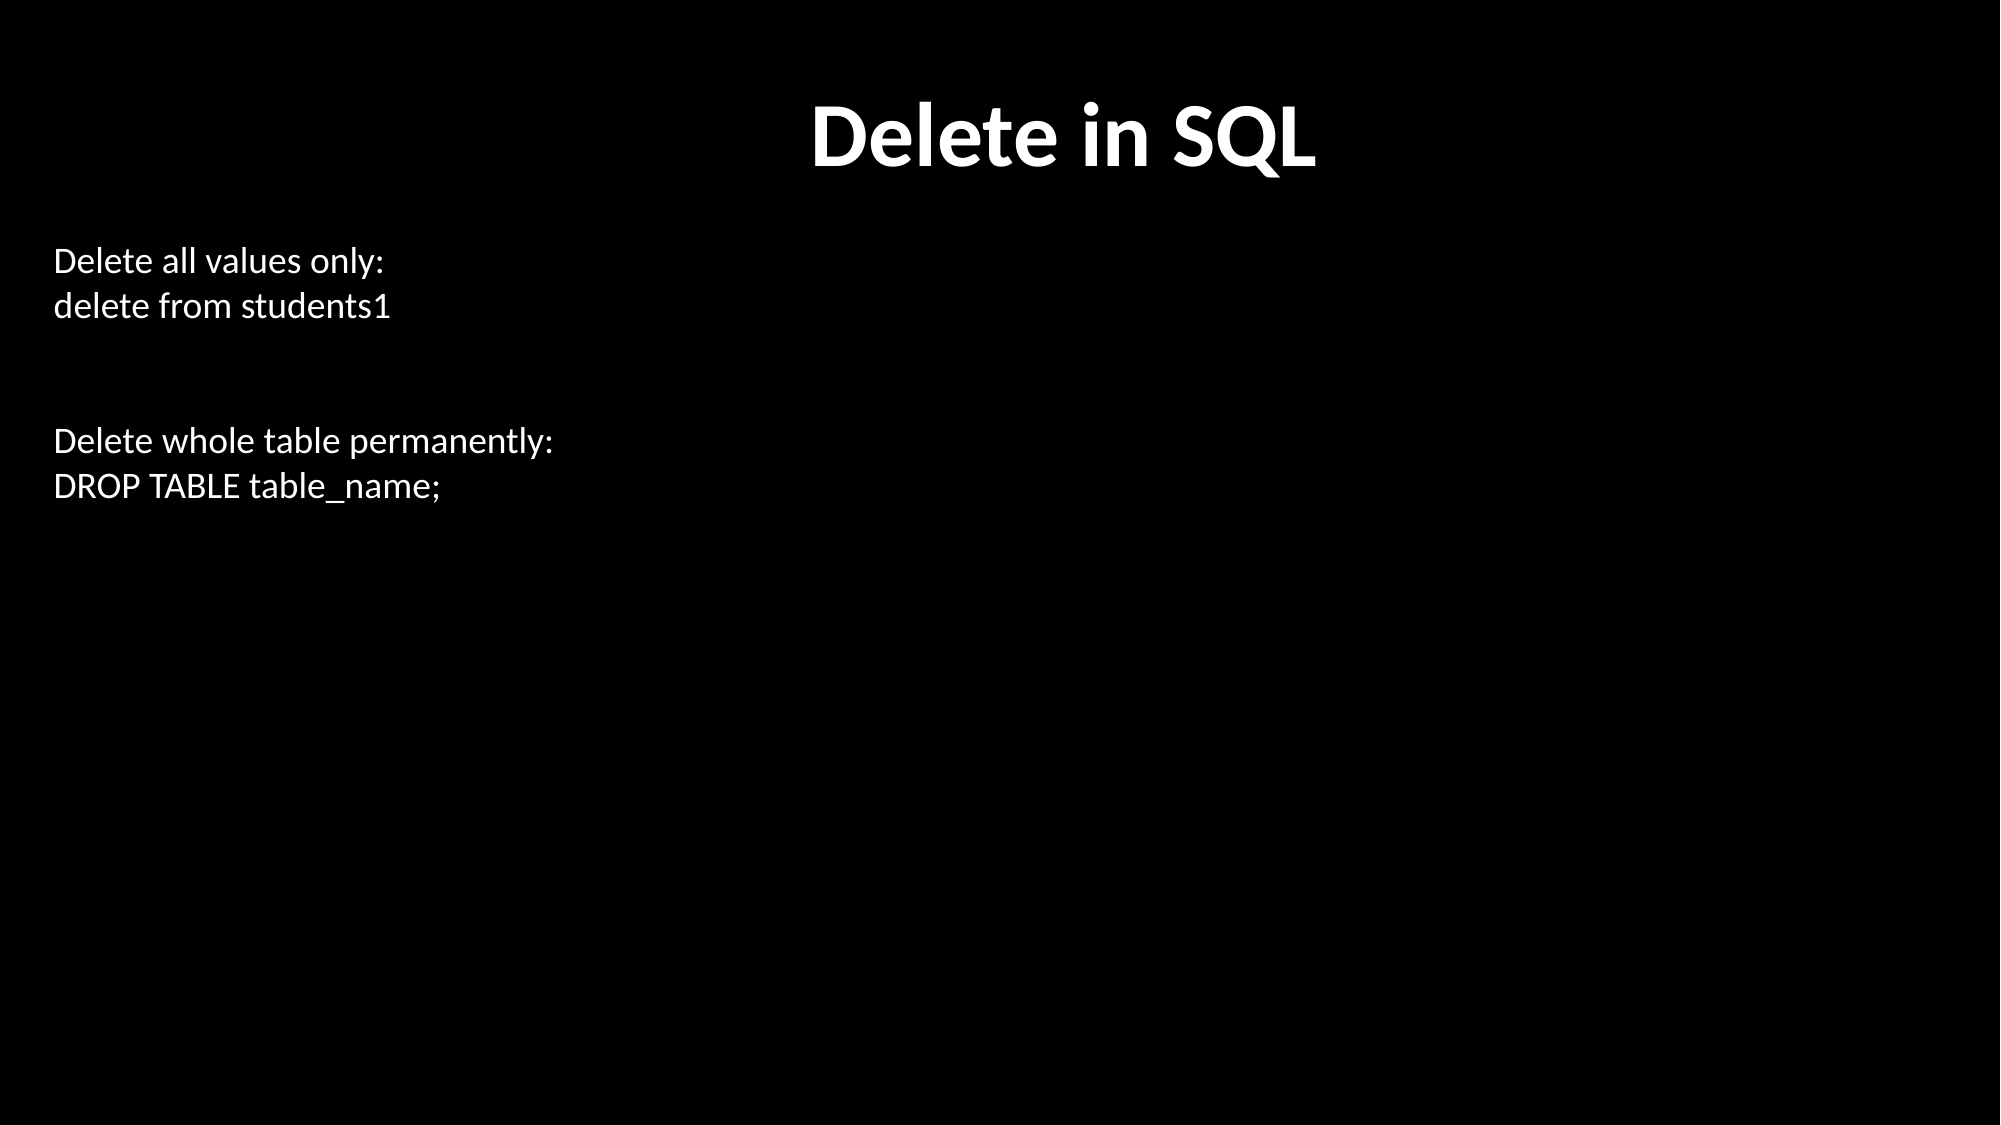

Delete in SQL
Delete all values only:
delete from students1

Delete whole table permanently:
DROP TABLE table_name;